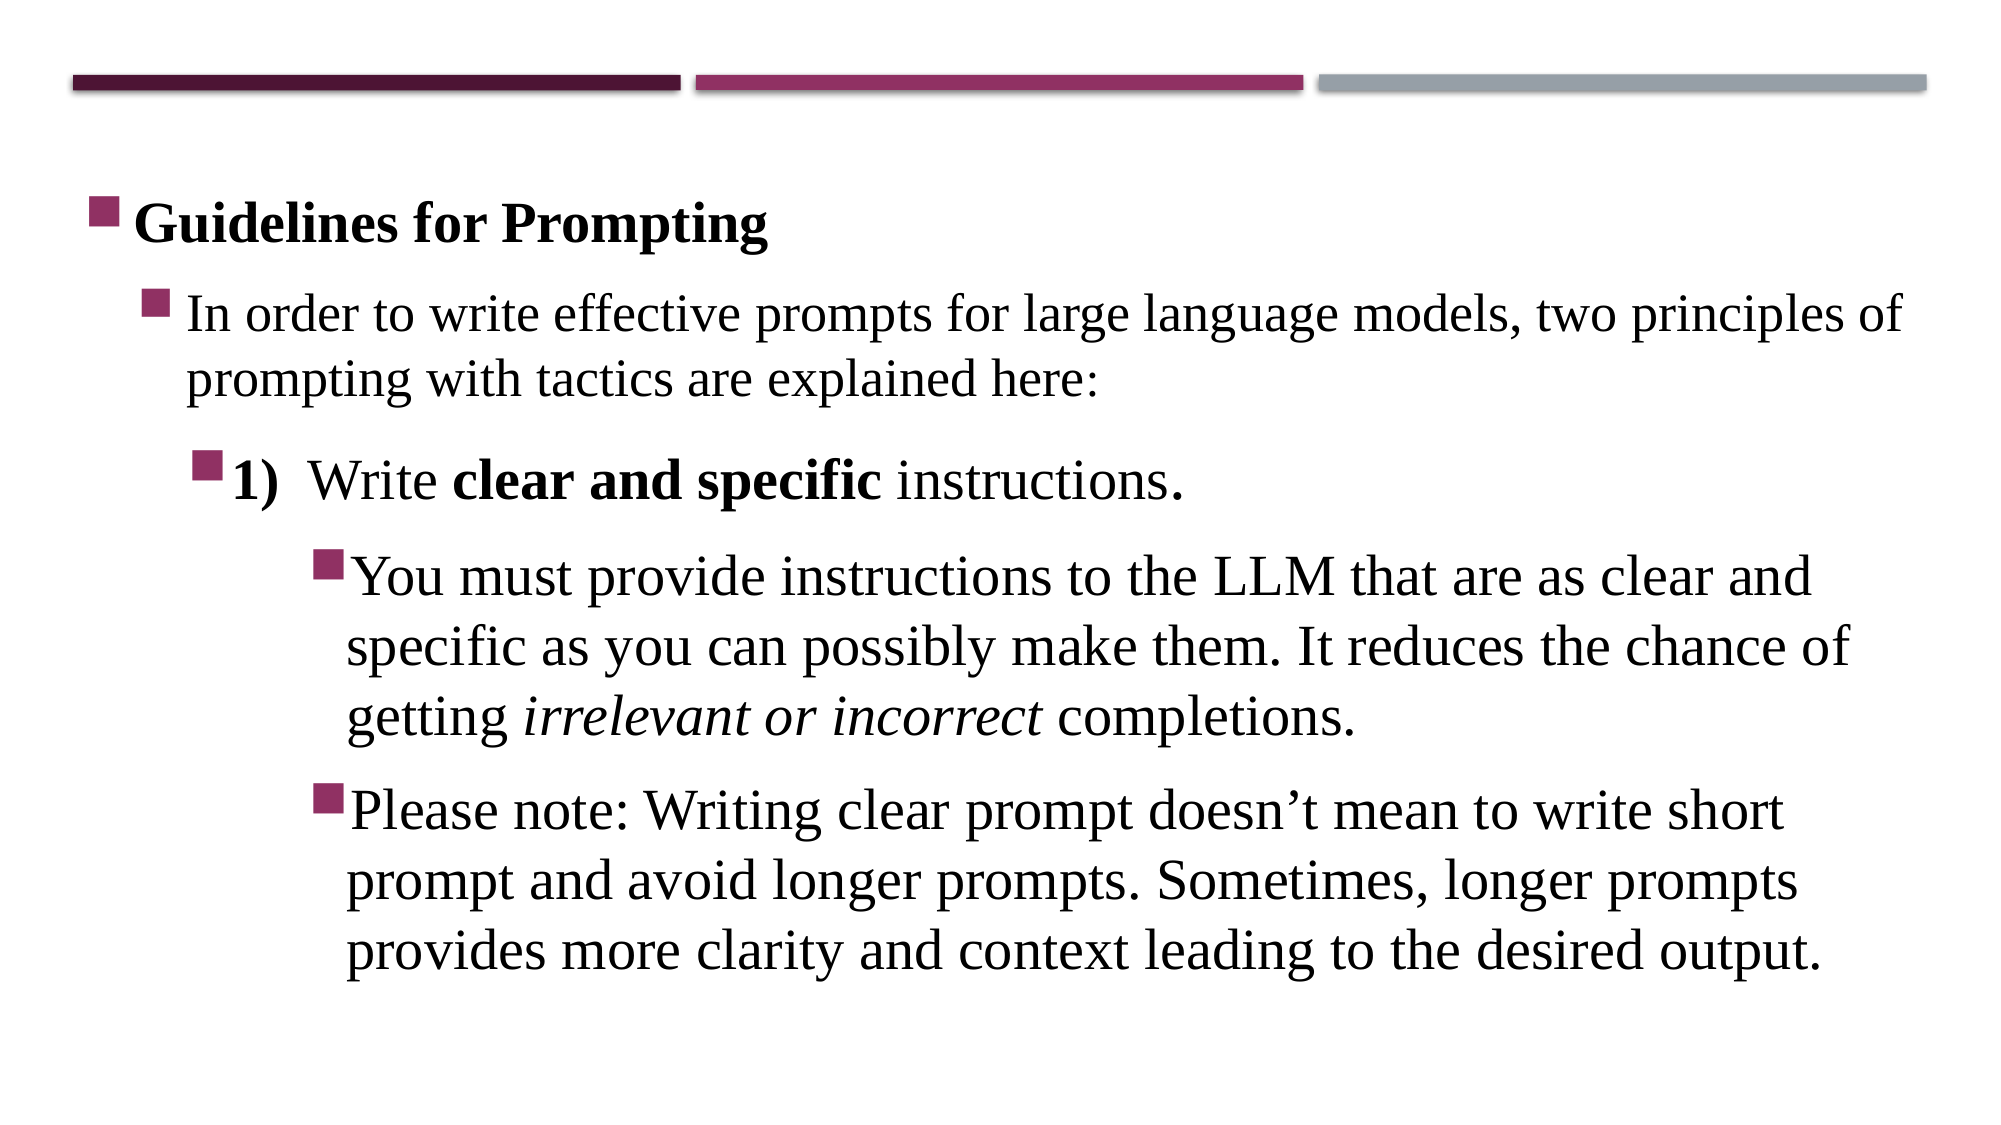

Guidelines for Prompting
In order to write effective prompts for large language models, two principles of prompting with tactics are explained here:
1)  Write clear and specific instructions.
You must provide instructions to the LLM that are as clear and specific as you can possibly make them. It reduces the chance of getting irrelevant or incorrect completions.
Please note: Writing clear prompt doesn’t mean to write short prompt and avoid longer prompts. Sometimes, longer prompts provides more clarity and context leading to the desired output.